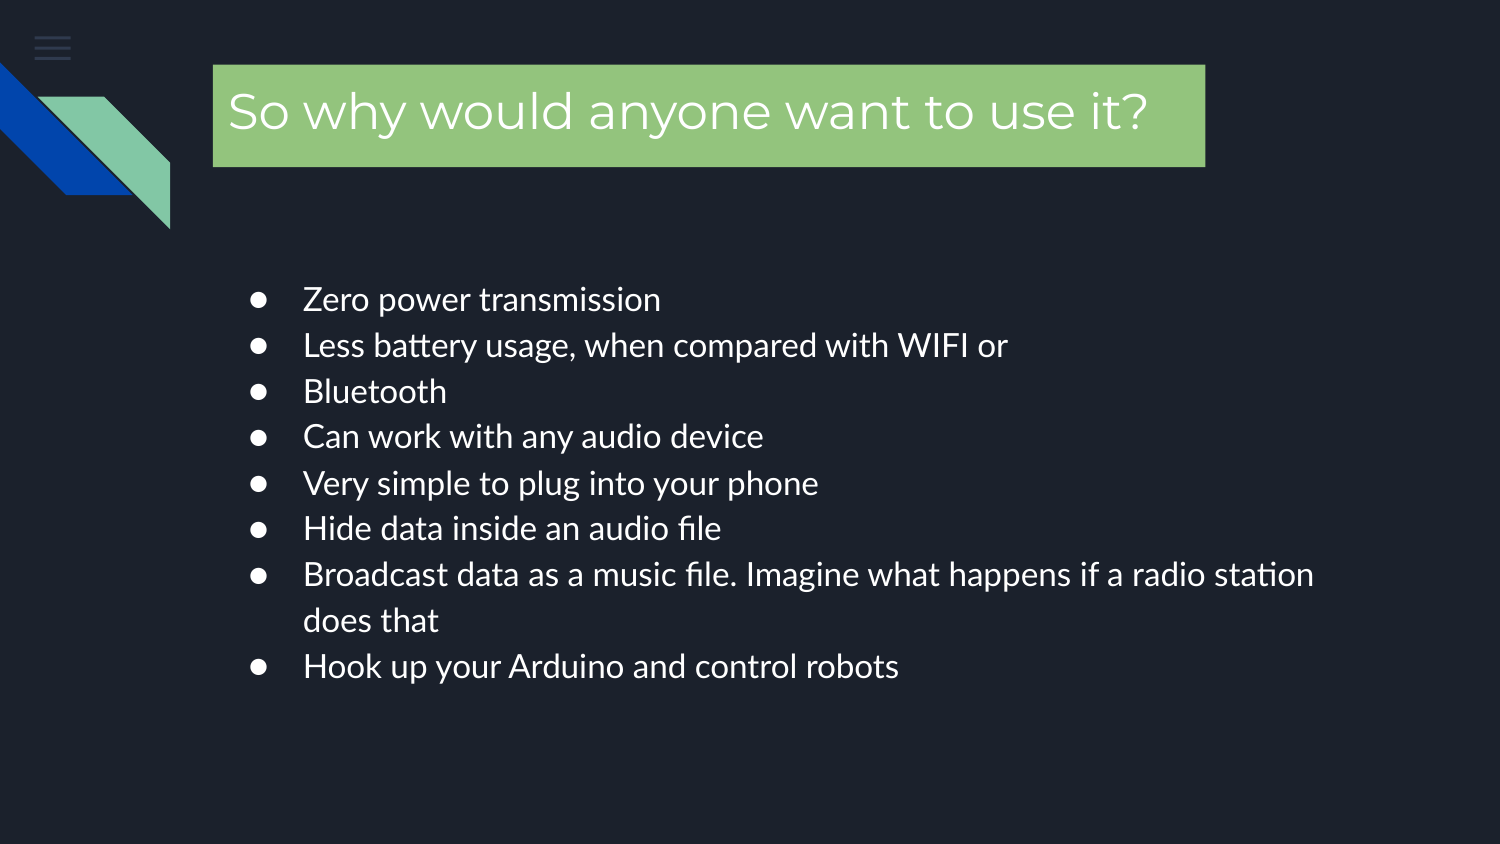

# So why would anyone want to use it?

Zero power transmission
Less battery usage, when compared with WIFI or
Bluetooth
Can work with any audio device
Very simple to plug into your phone
Hide data inside an audio file
Broadcast data as a music file. Imagine what happens if a radio station does that
Hook up your Arduino and control robots